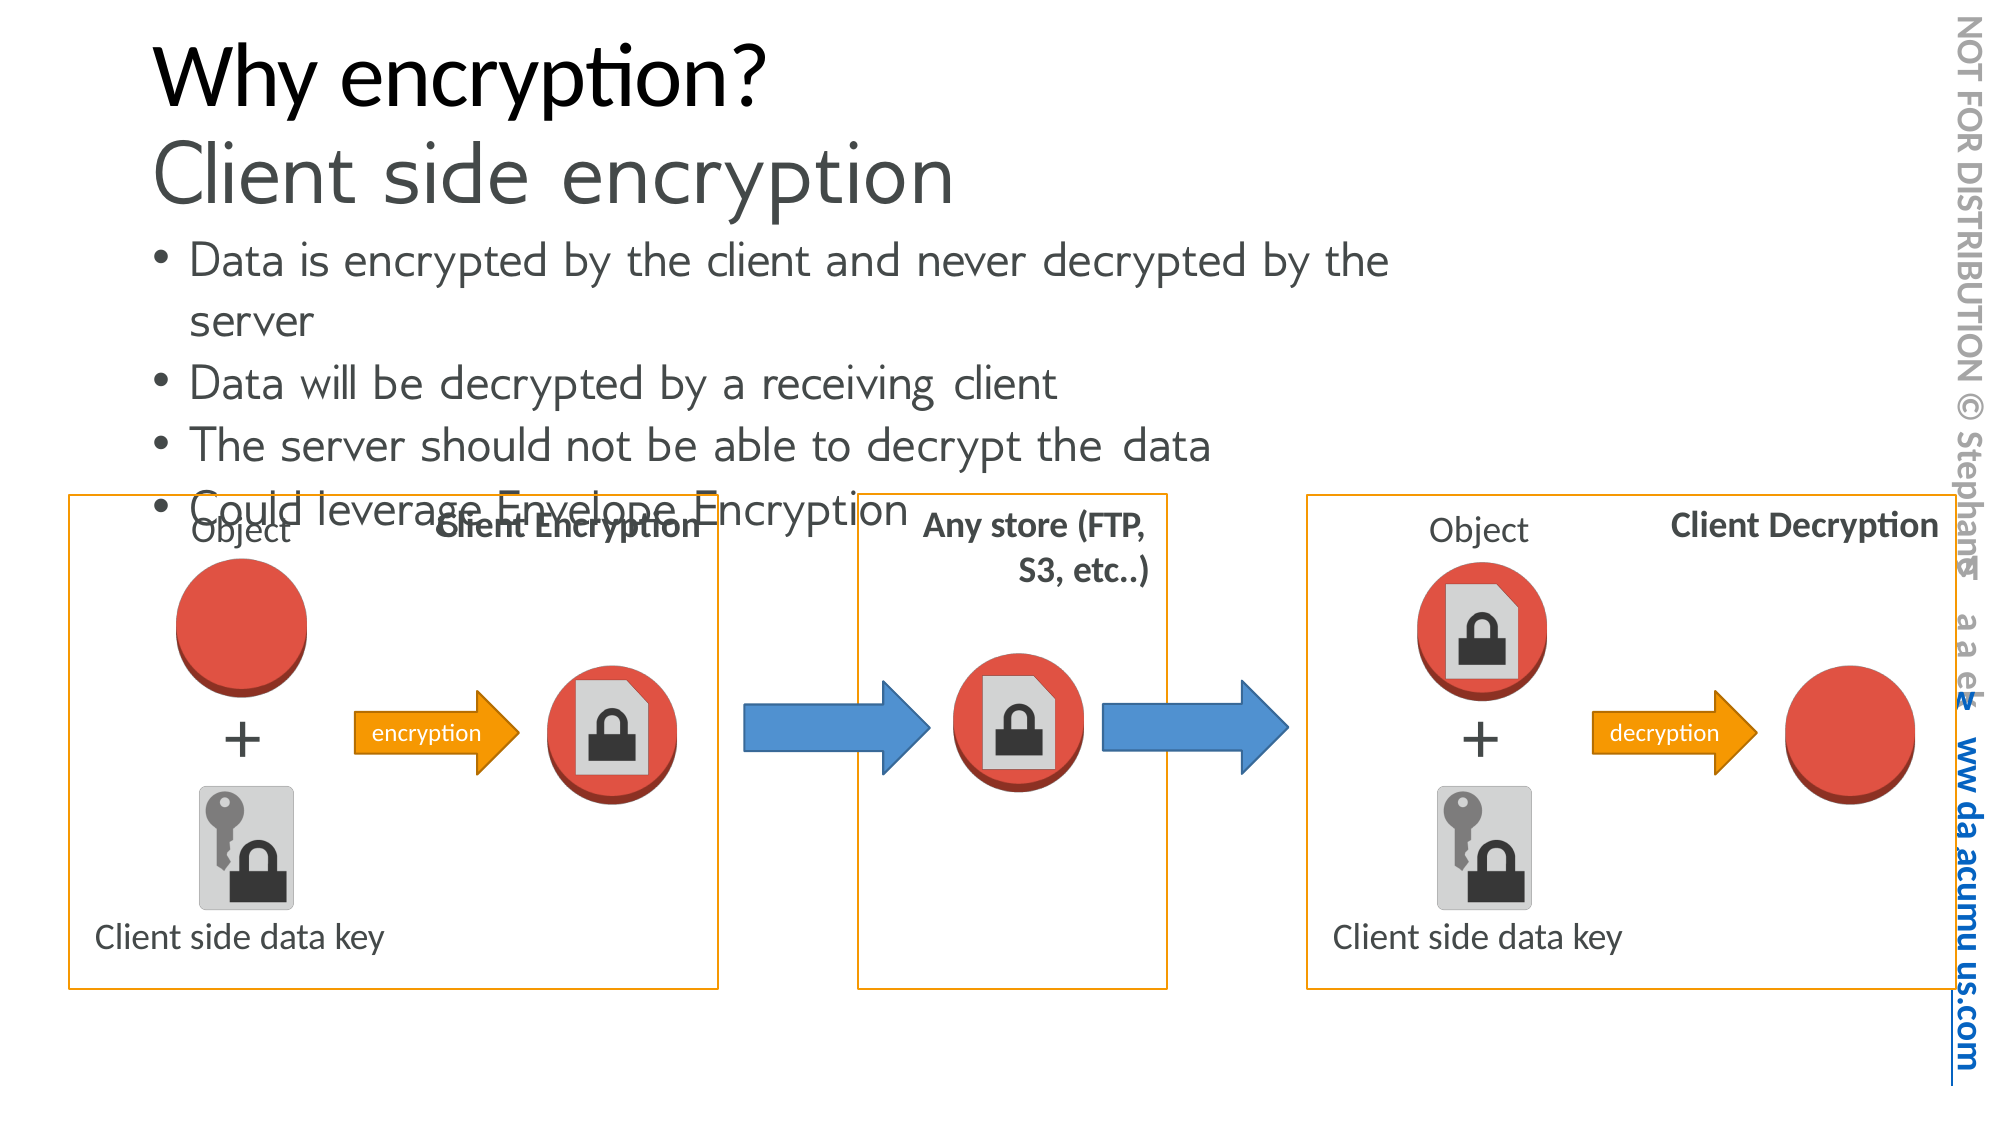

# Why encryption?
NOT FOR DISTRIBUTION © Stephane
Client side encryption
Data is encrypted by the client and never decrypted by the server
Data will be decrypted by a receiving client
The server should not be able to decrypt the data
Could leverage Envelope Encryption

Any store (FTP,
S3, etc..)
Client Encryption
Client Decryption
Object
Object

M

r  w

.
t

l

a a ek

+
+

encryption
decryption
ww da acumu us.com

Client side data key
Client side data key

© Stephane Maarek